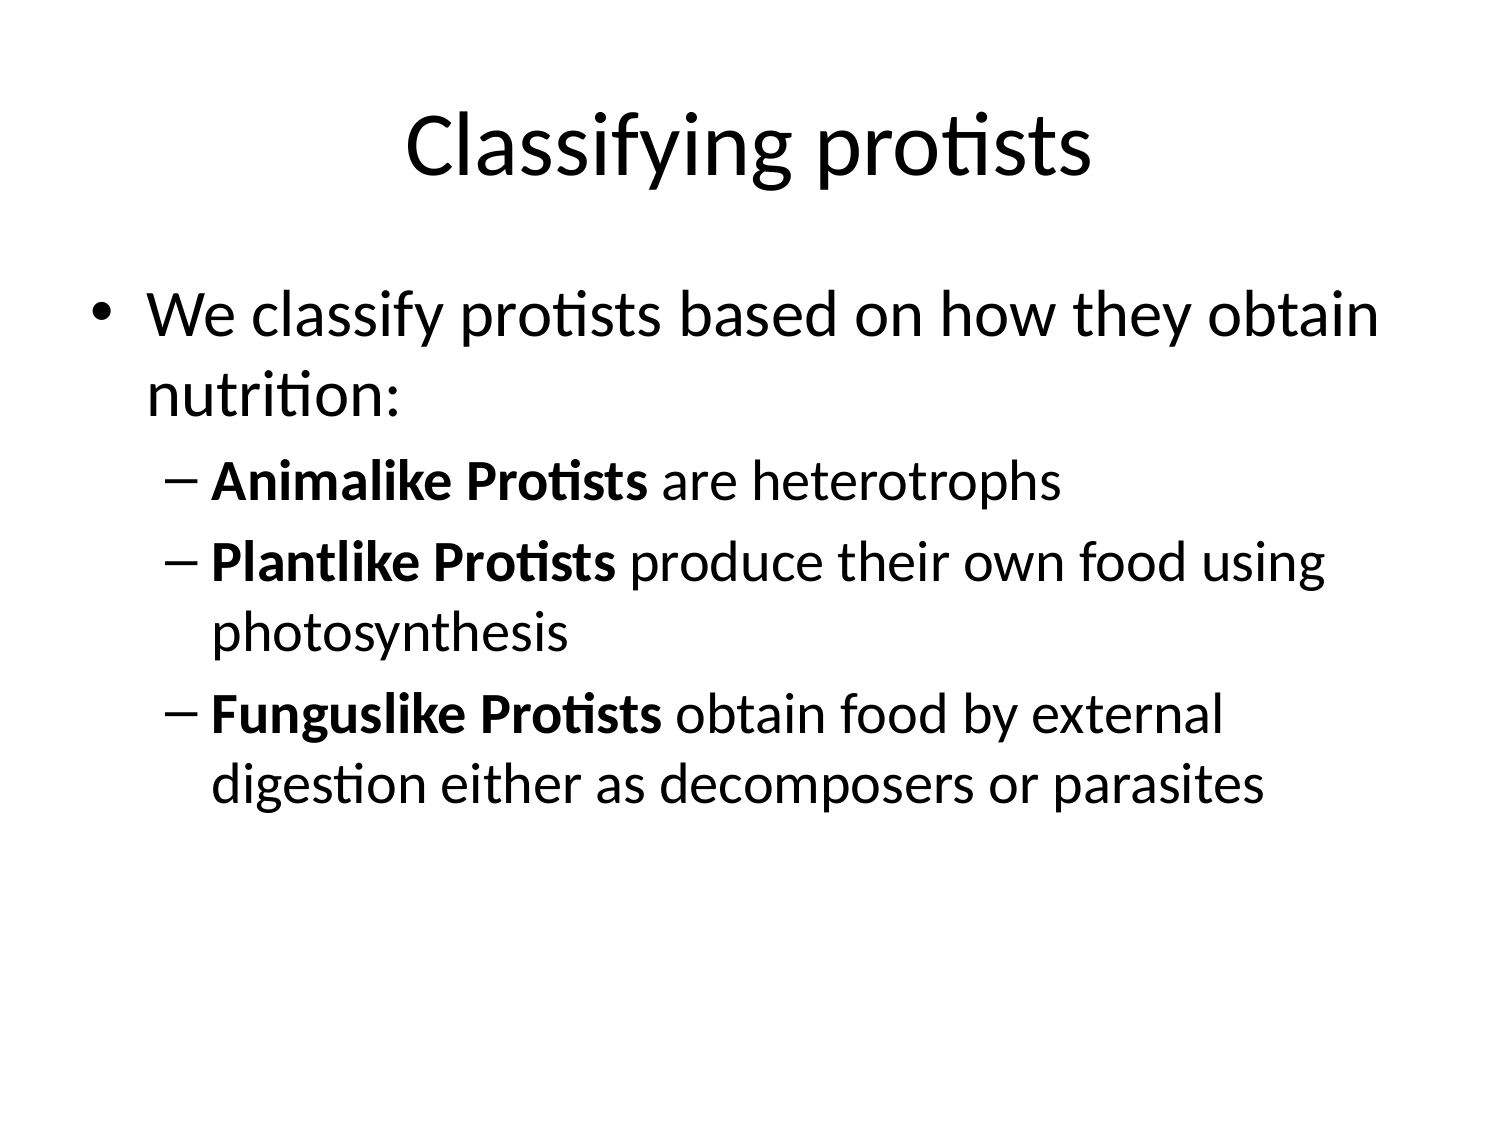

# Classifying protists
We classify protists based on how they obtain nutrition:
Animalike Protists are heterotrophs
Plantlike Protists produce their own food using photosynthesis
Funguslike Protists obtain food by external digestion either as decomposers or parasites